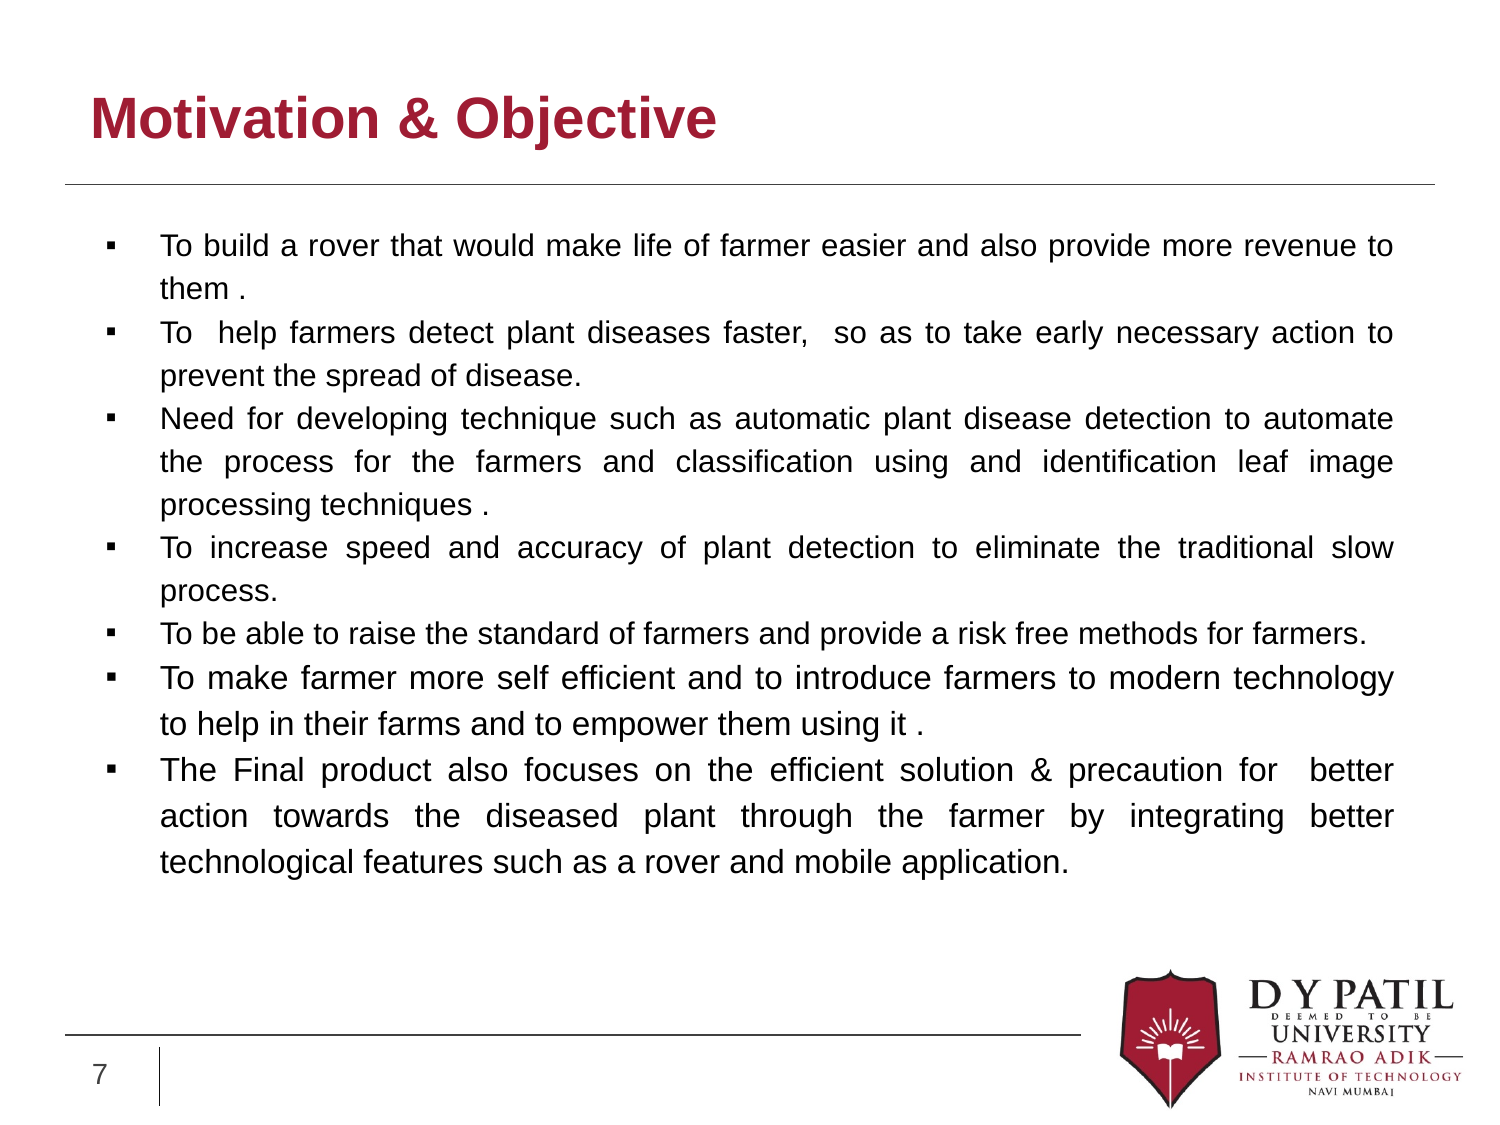

# Motivation & Objective
To build a rover that would make life of farmer easier and also provide more revenue to them .
To  help farmers detect plant diseases faster,  so as to take early necessary action to prevent the spread of disease.
Need for developing technique such as automatic plant disease detection to automate the process for the farmers and classification using and identification leaf image processing techniques .
To increase speed and accuracy of plant detection to eliminate the traditional slow process.
To be able to raise the standard of farmers and provide a risk free methods for farmers.
To make farmer more self efficient and to introduce farmers to modern technology to help in their farms and to empower them using it .
The Final product also focuses on the efficient solution & precaution for  better action towards the diseased plant through the farmer by integrating better technological features such as a rover and mobile application.

7